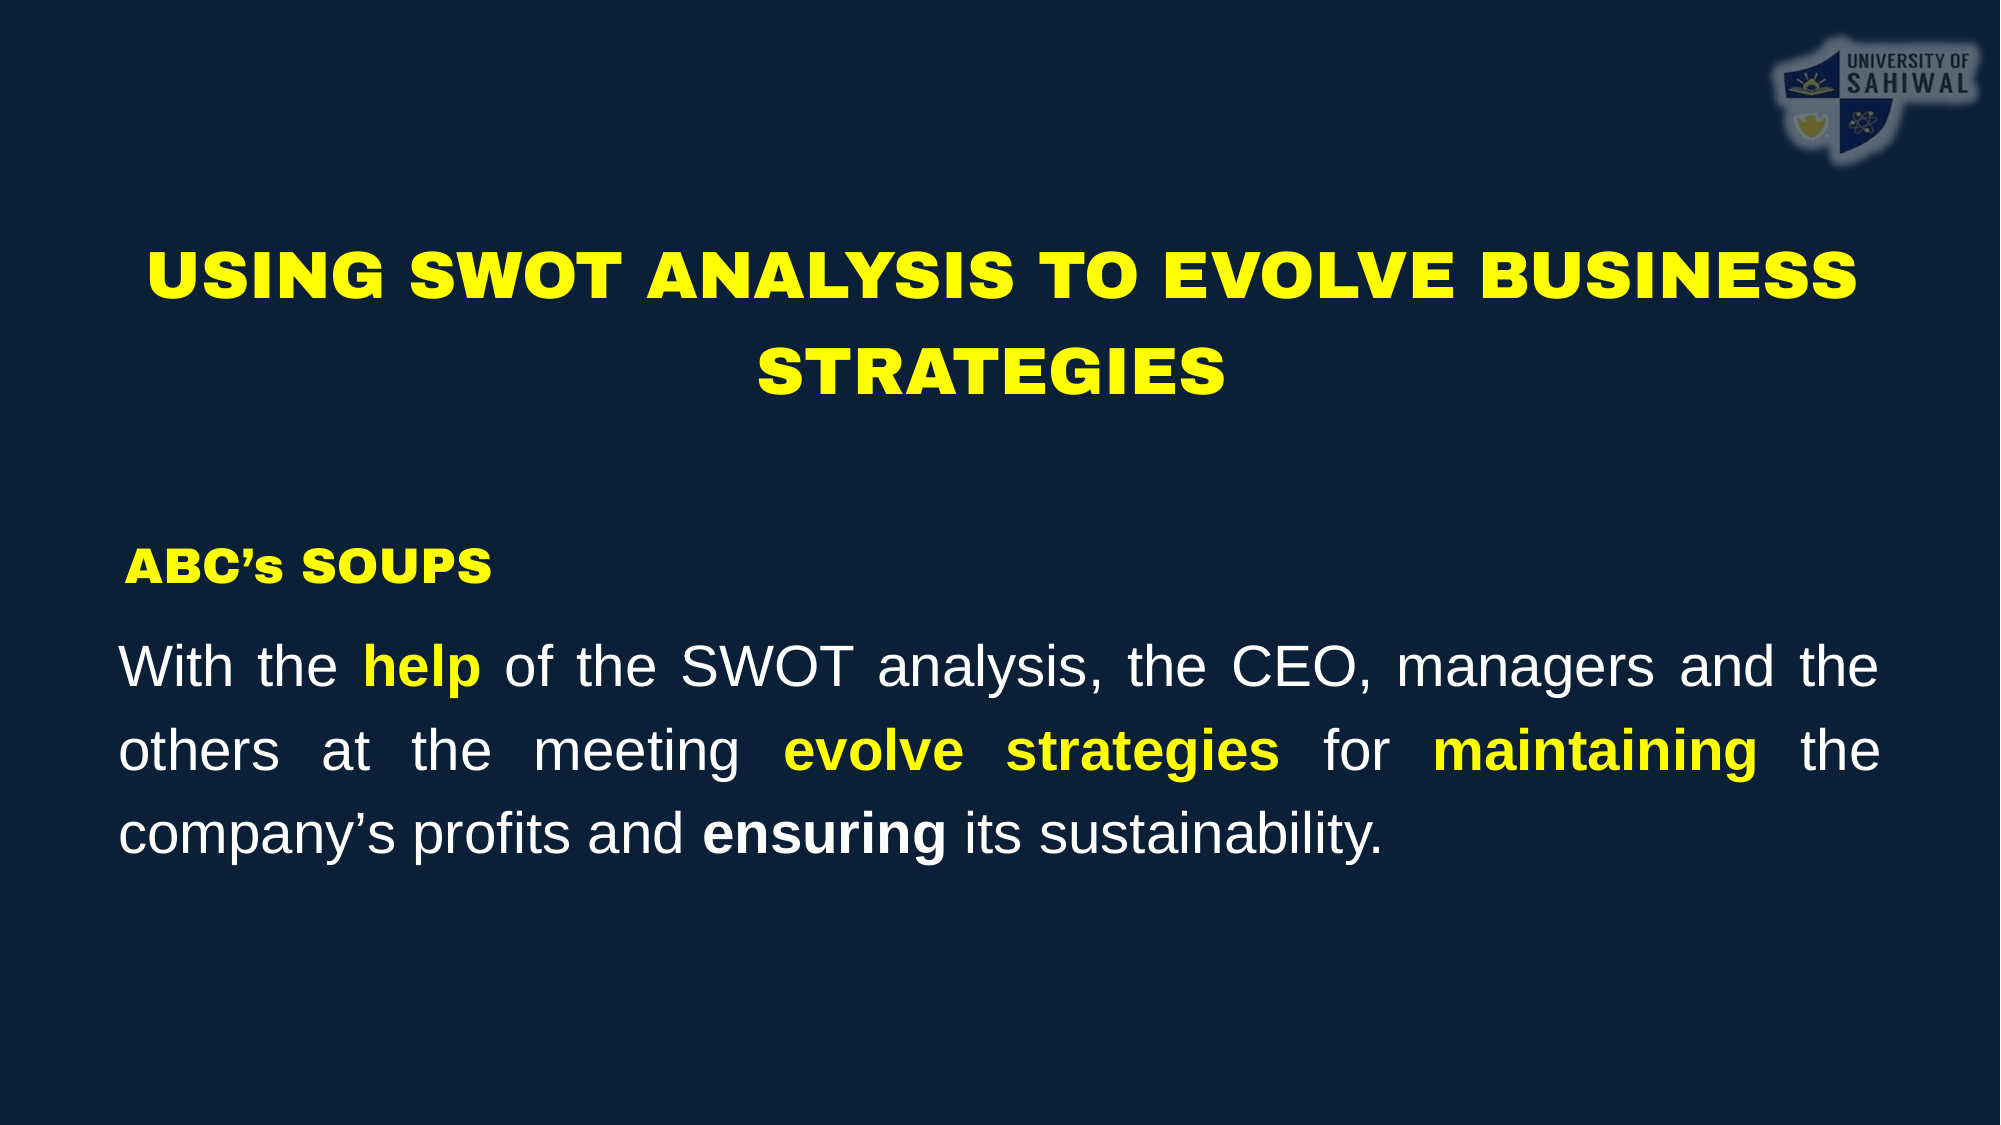

USING SWOT ANALYSIS TO EVOLVE BUSINESS STRATEGIES

ABC’s SOUPS
With the help of the SWOT analysis, the CEO, managers and the others at the meeting evolve strategies for maintaining the company’s profits and ensuring its sustainability.